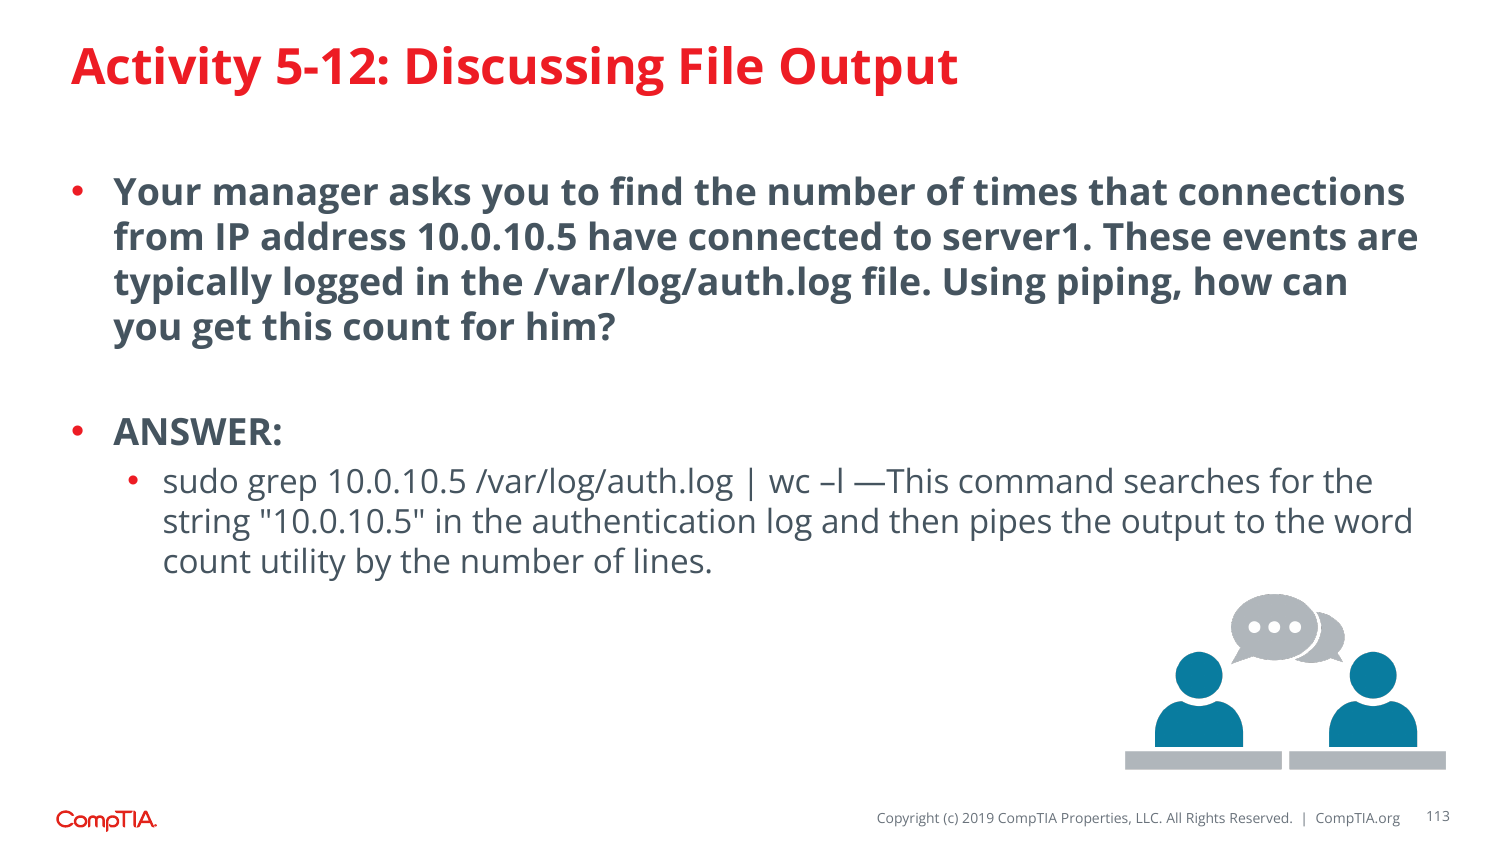

# Activity 5-12: Discussing File Output
Your manager asks you to find the number of times that connections from IP address 10.0.10.5 have connected to server1. These events are typically logged in the /var/log/auth.log file. Using piping, how can you get this count for him?

ANSWER:
sudo grep 10.0.10.5 /var/log/auth.log | wc –l —This command searches for the string "10.0.10.5" in the authentication log and then pipes the output to the word count utility by the number of lines.

113